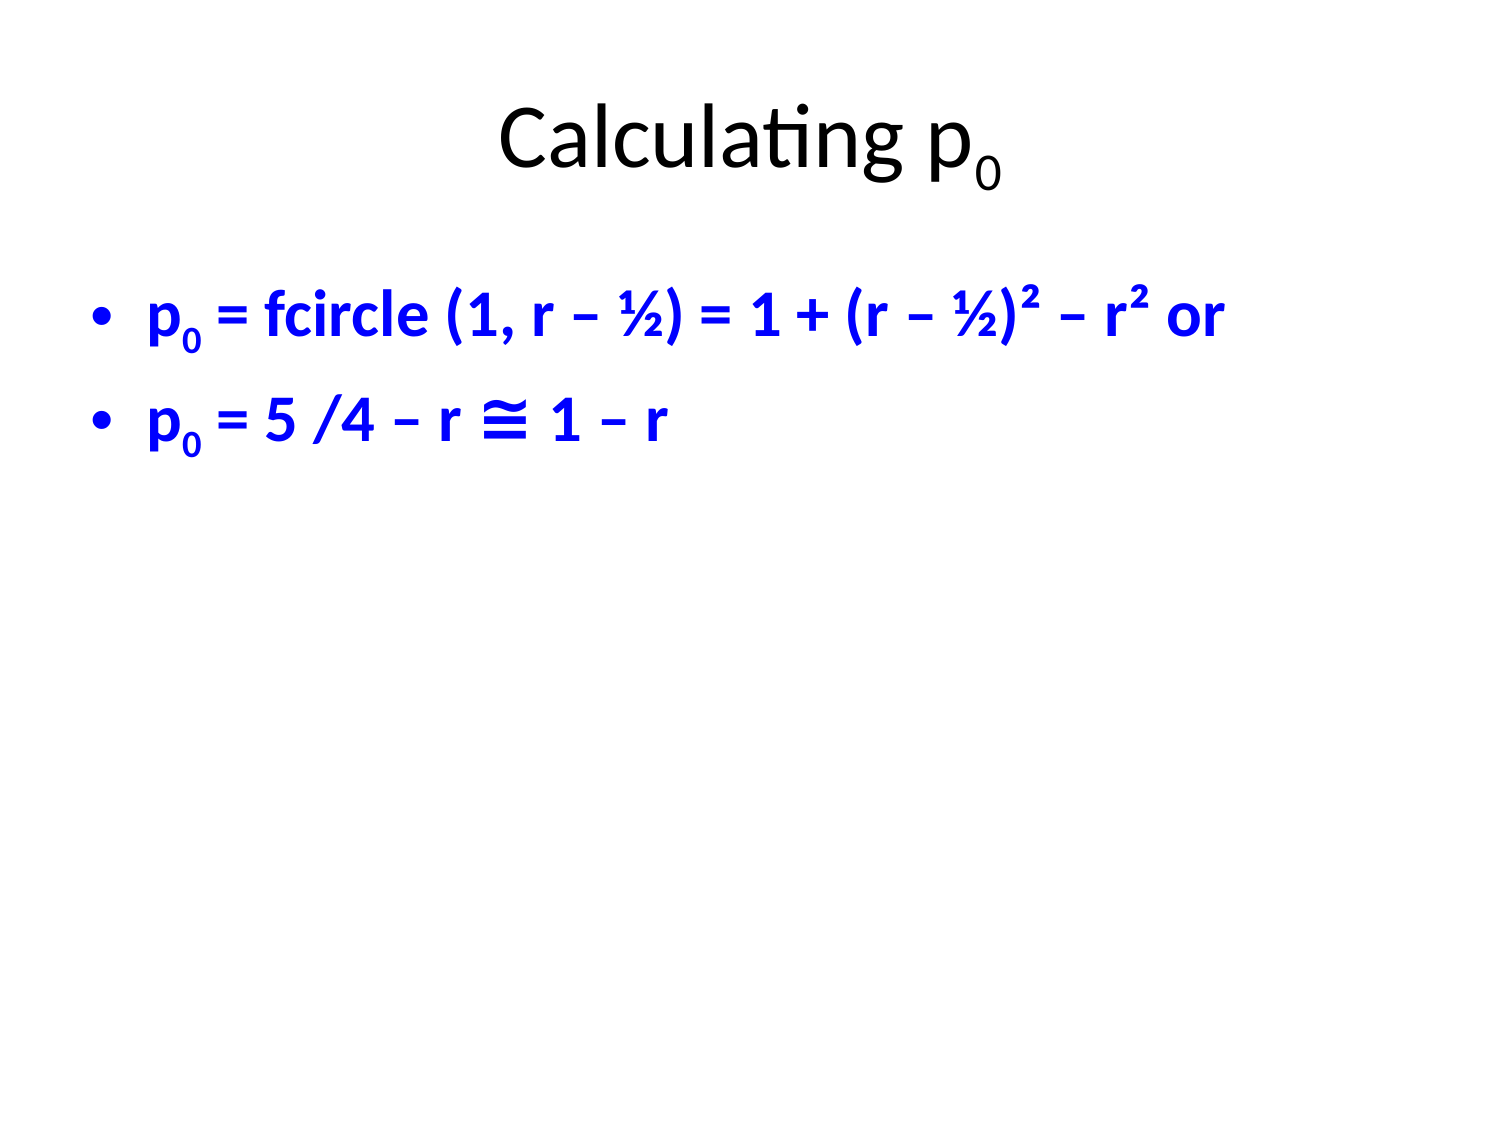

# Calculating p0
p0 = fcircle (1, r – ½) = 1 + (r – ½)² – r² or
p0 = 5 /4 – r ≅ 1 – r